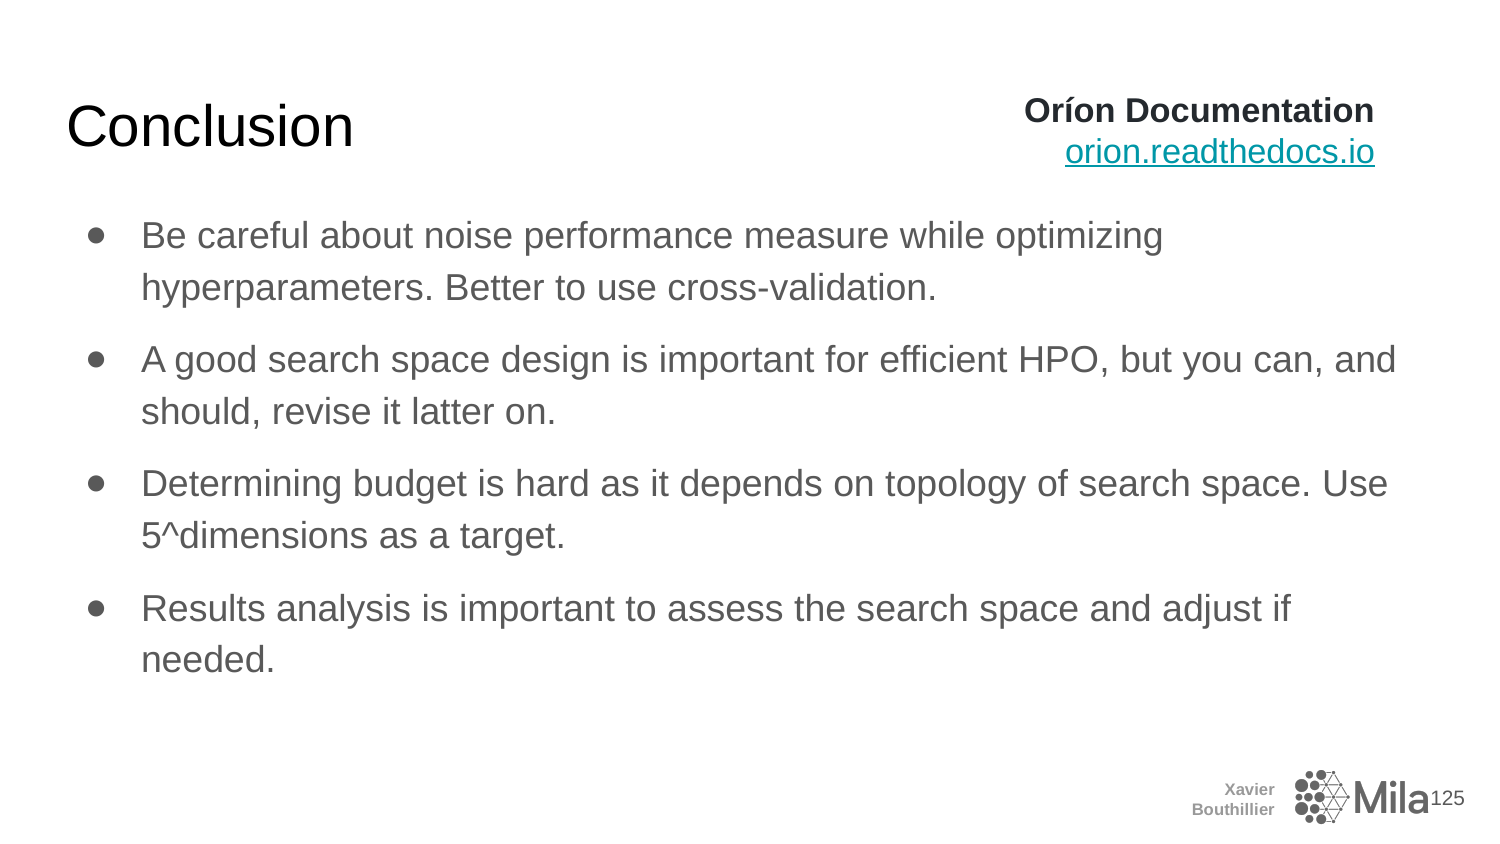

# Conclusion
Oríon Documentation
orion.readthedocs.io
Be careful about noise performance measure while optimizing hyperparameters. Better to use cross-validation.
A good search space design is important for efficient HPO, but you can, and should, revise it latter on.
Determining budget is hard as it depends on topology of search space. Use 5^dimensions as a target.
Results analysis is important to assess the search space and adjust if needed.

125